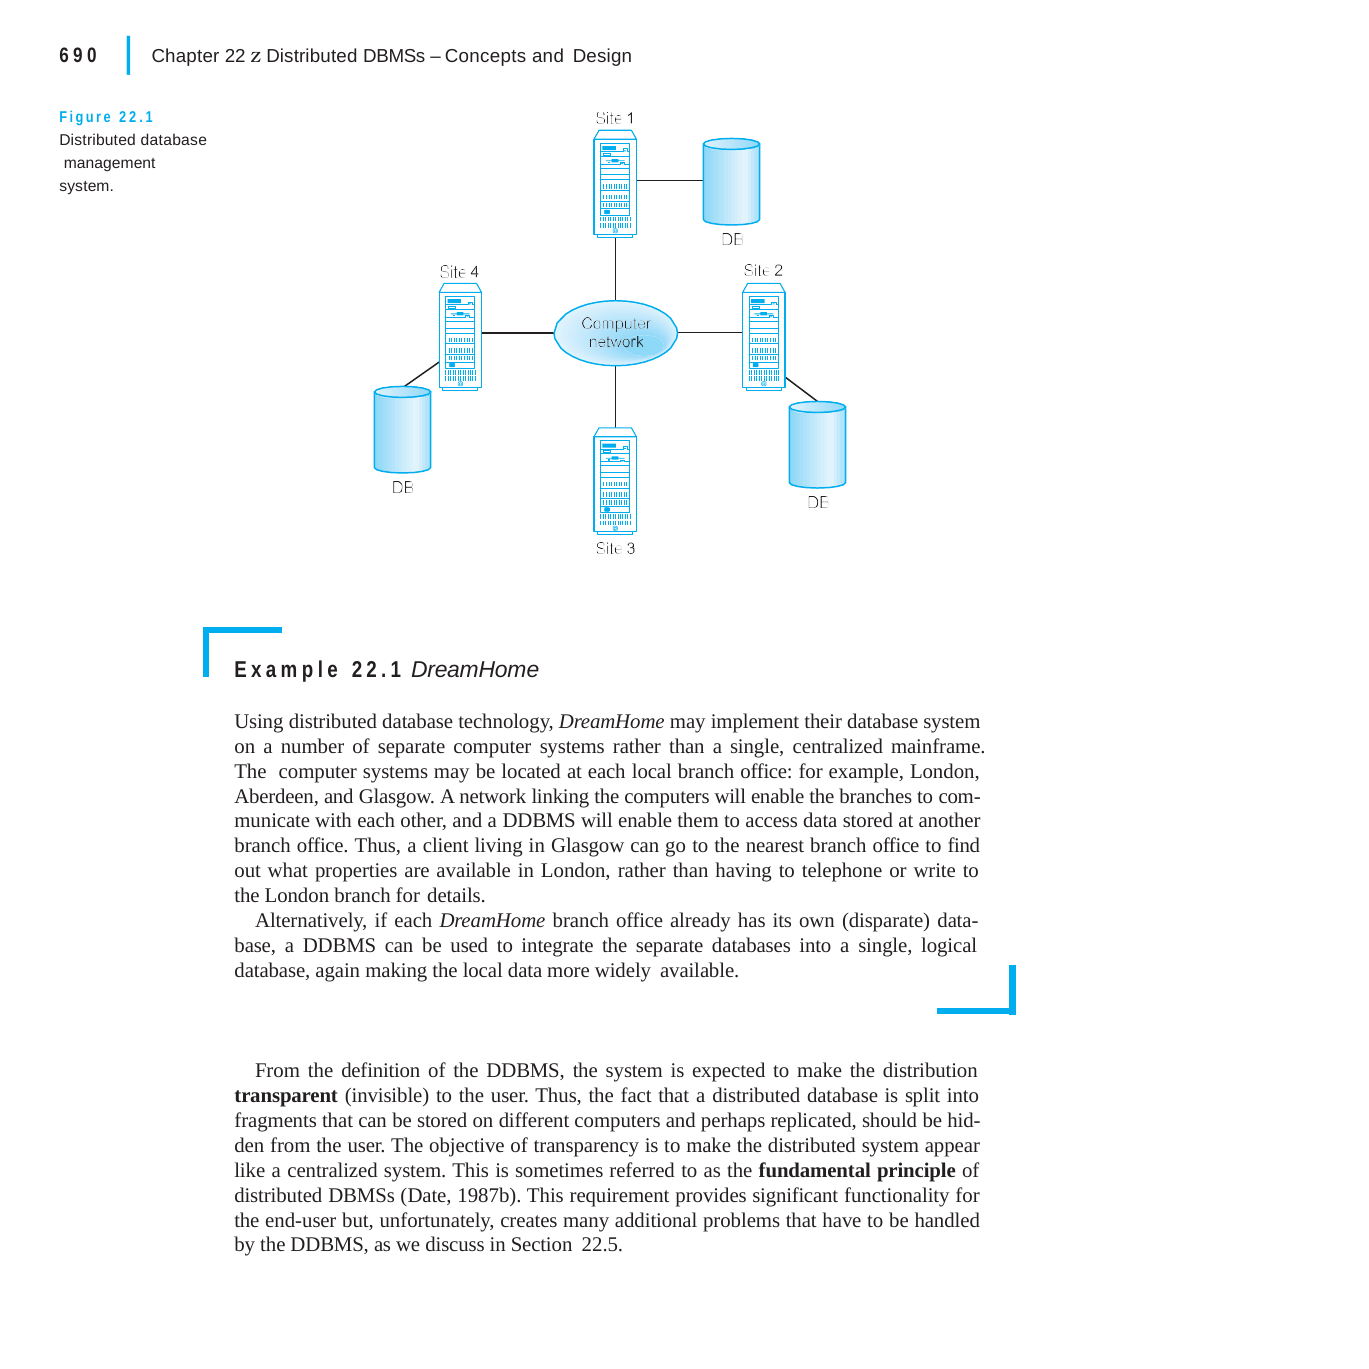

|
690	Chapter 22 z Distributed DBMSs – Concepts and Design
Figure 22.1  Distributed database  management  system.

Example 22.1 DreamHome

Using distributed database technology, DreamHome may implement their database system  on a number of separate computer systems rather than a single, centralized mainframe. The  computer systems may be located at each local branch office: for example, London,  Aberdeen, and Glasgow. A network linking the computers will enable the branches to com-  municate with each other, and a DDBMS will enable them to access data stored at another  branch office. Thus, a client living in Glasgow can go to the nearest branch office to find  out what properties are available in London, rather than having to telephone or write to  the London branch for details.
Alternatively, if each DreamHome branch office already has its own (disparate) data-  base, a DDBMS can be used to integrate the separate databases into a single, logical  database, again making the local data more widely available.

From the definition of the DDBMS, the system is expected to make the distribution  transparent (invisible) to the user. Thus, the fact that a distributed database is split into  fragments that can be stored on different computers and perhaps replicated, should be hid-  den from the user. The objective of transparency is to make the distributed system appear  like a centralized system. This is sometimes referred to as the fundamental principle of  distributed DBMSs (Date, 1987b). This requirement provides significant functionality for  the end-user but, unfortunately, creates many additional problems that have to be handled  by the DDBMS, as we discuss in Section 22.5.